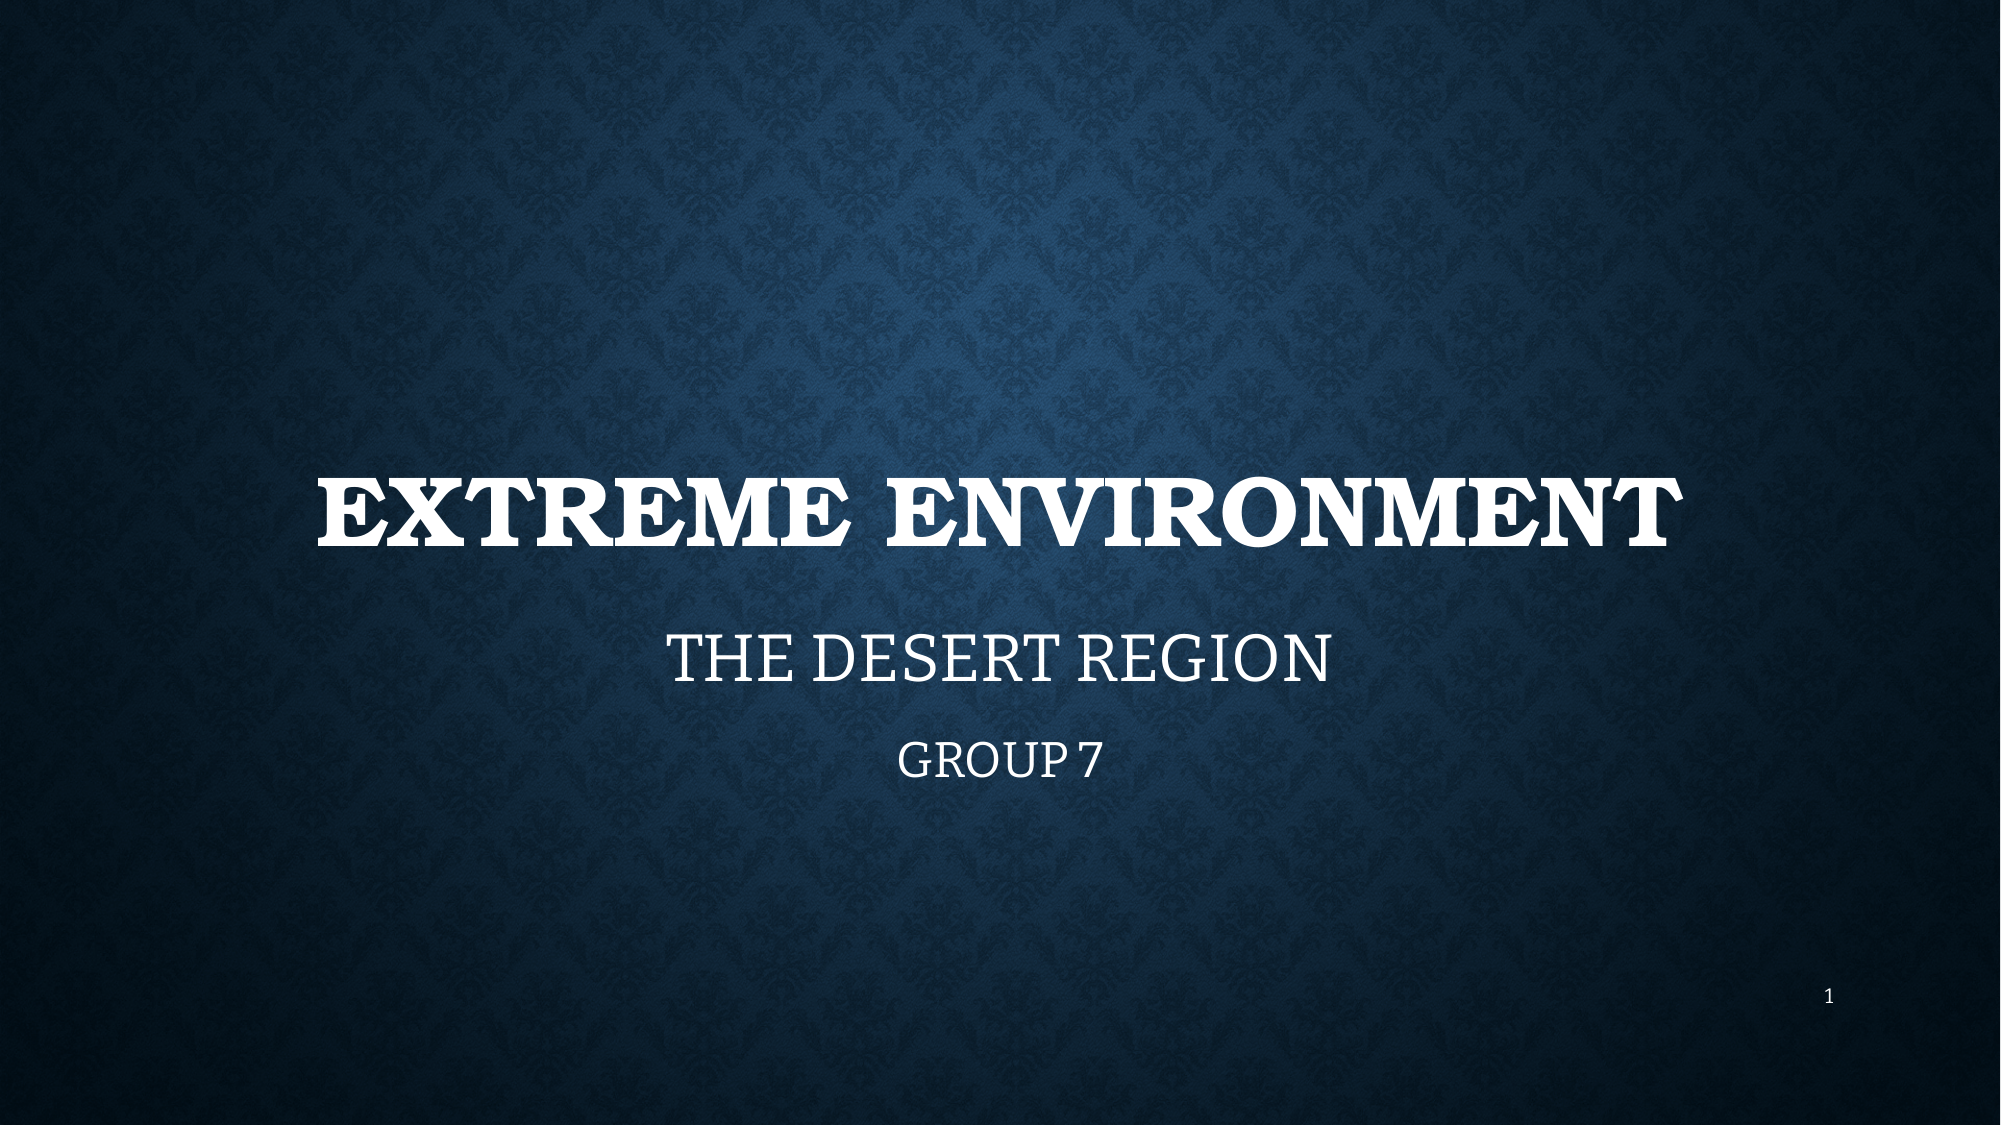

# EXTREME ENVIRONMENT
THE DESERT REGION
GROUP 7
1